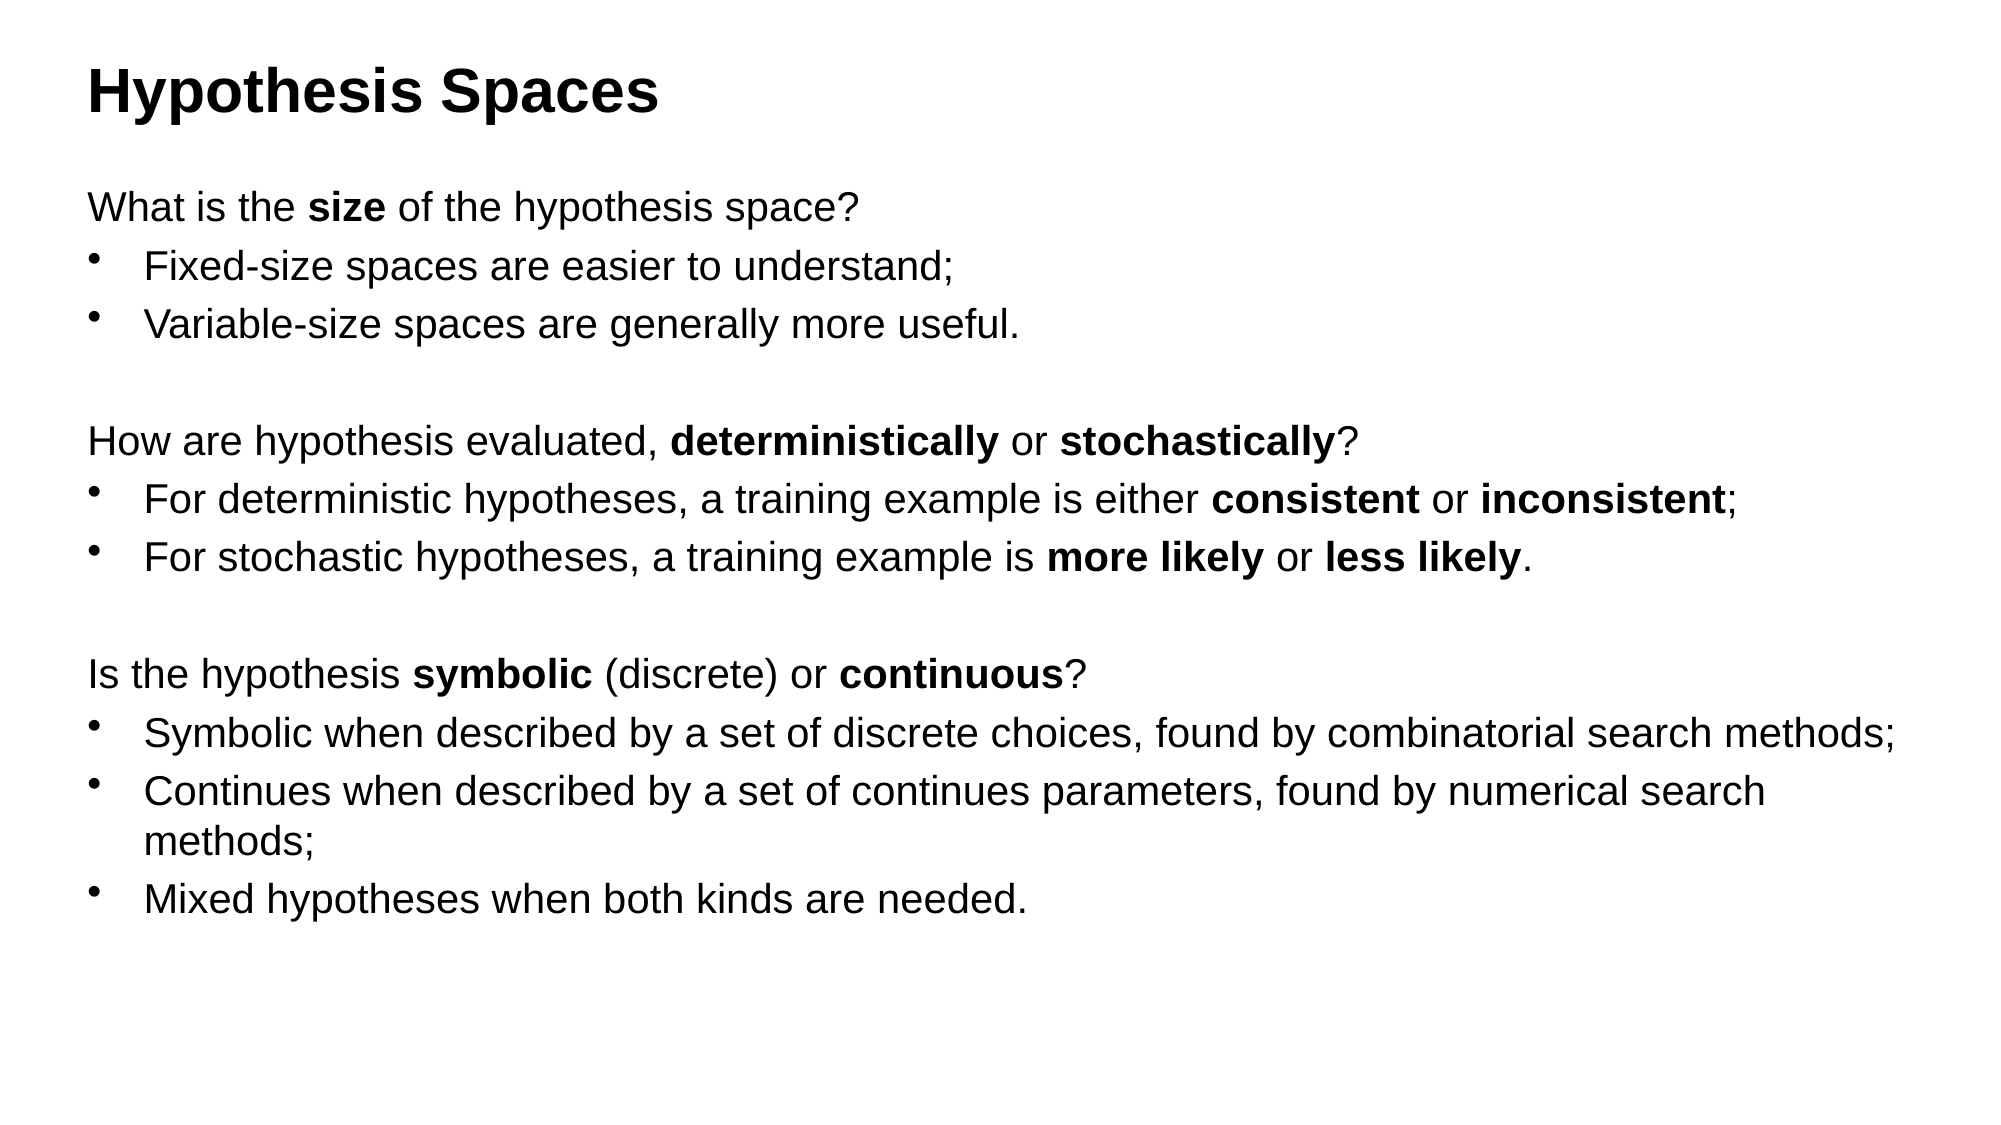

# Hypothesis Spaces
What is the size of the hypothesis space?
Fixed-size spaces are easier to understand;
Variable-size spaces are generally more useful.

How are hypothesis evaluated, deterministically or stochastically?
For deterministic hypotheses, a training example is either consistent or inconsistent;
For stochastic hypotheses, a training example is more likely or less likely.

Is the hypothesis symbolic (discrete) or continuous?
Symbolic when described by a set of discrete choices, found by combinatorial search methods;
Continues when described by a set of continues parameters, found by numerical search methods;
Mixed hypotheses when both kinds are needed.